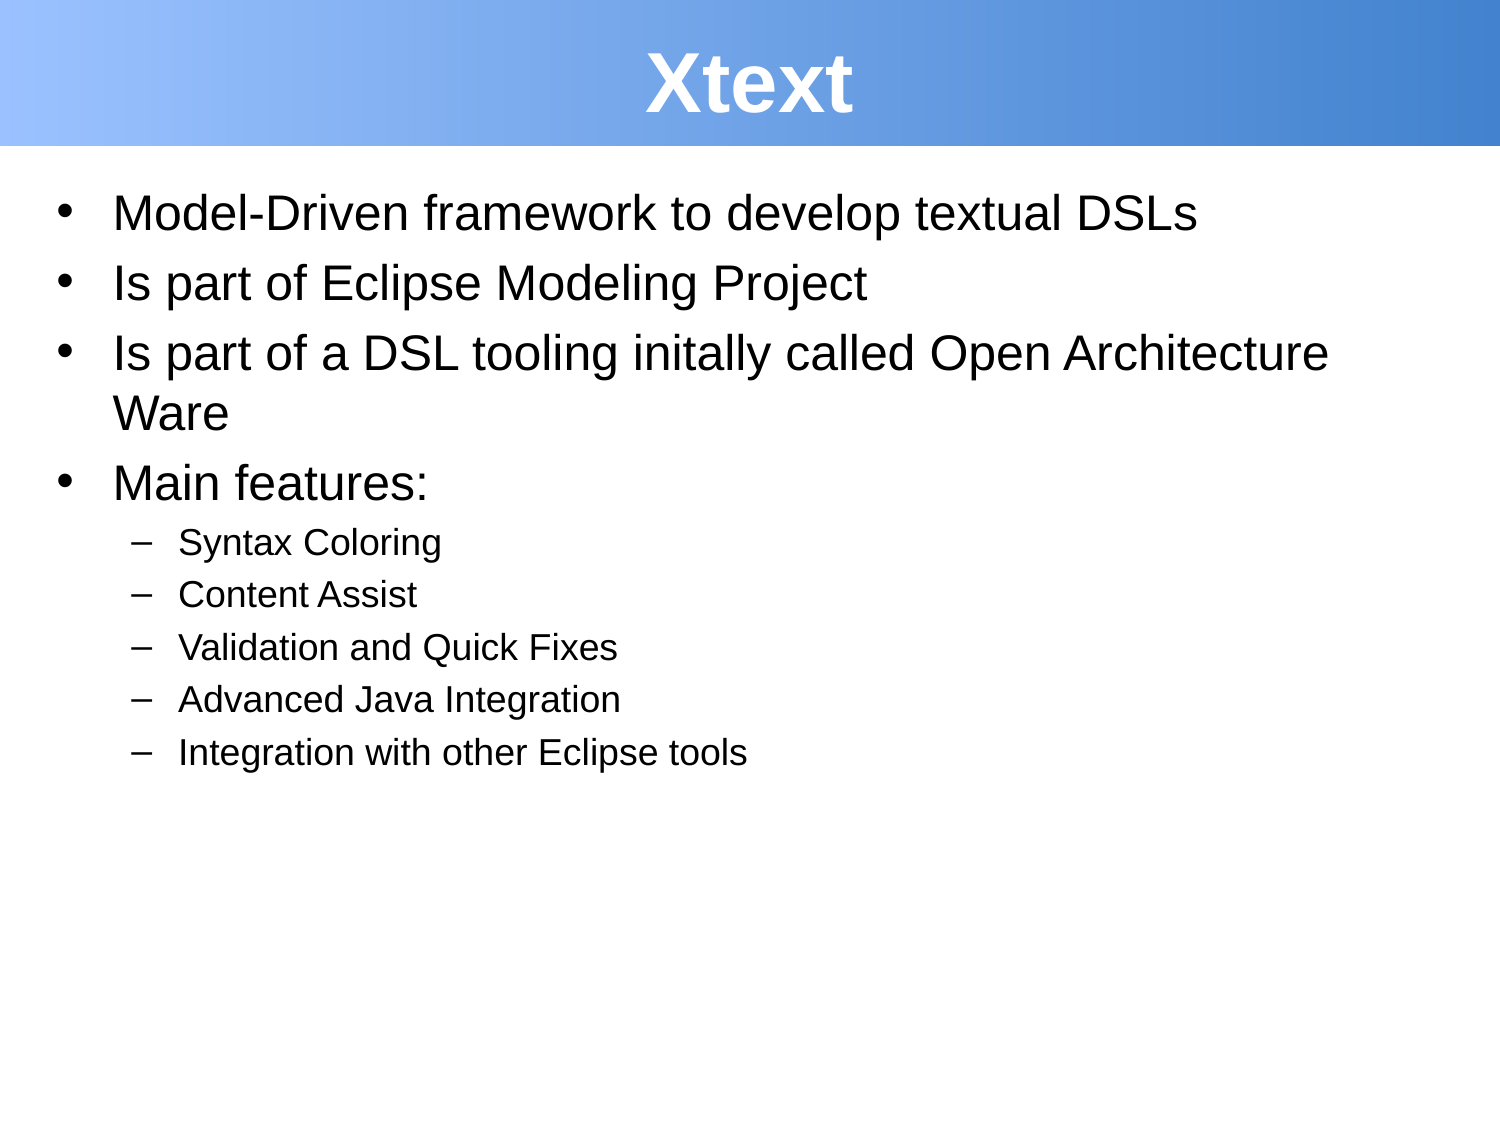

# Xtext
Model-Driven framework to develop textual DSLs
Is part of Eclipse Modeling Project
Is part of a DSL tooling initally called Open Architecture Ware
Main features:
Syntax Coloring
Content Assist
Validation and Quick Fixes
Advanced Java Integration
Integration with other Eclipse tools